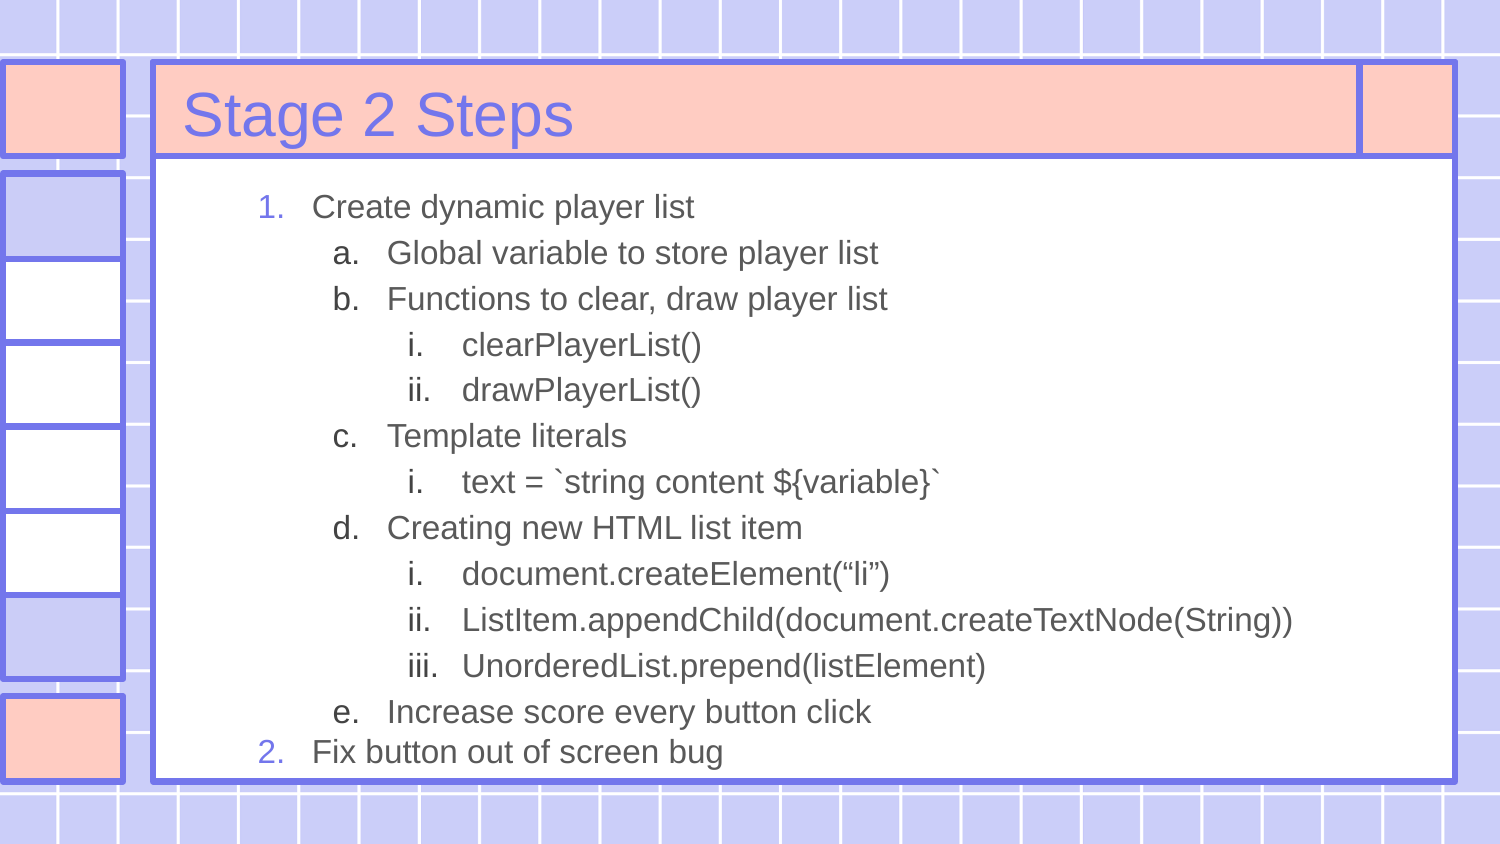

# Stage 2 Steps
Create dynamic player list
Global variable to store player list
Functions to clear, draw player list
clearPlayerList()
drawPlayerList()
Template literals
text = `string content ${variable}`
Creating new HTML list item
document.createElement(“li”)
ListItem.appendChild(document.createTextNode(String))
UnorderedList.prepend(listElement)
Increase score every button click
Fix button out of screen bug